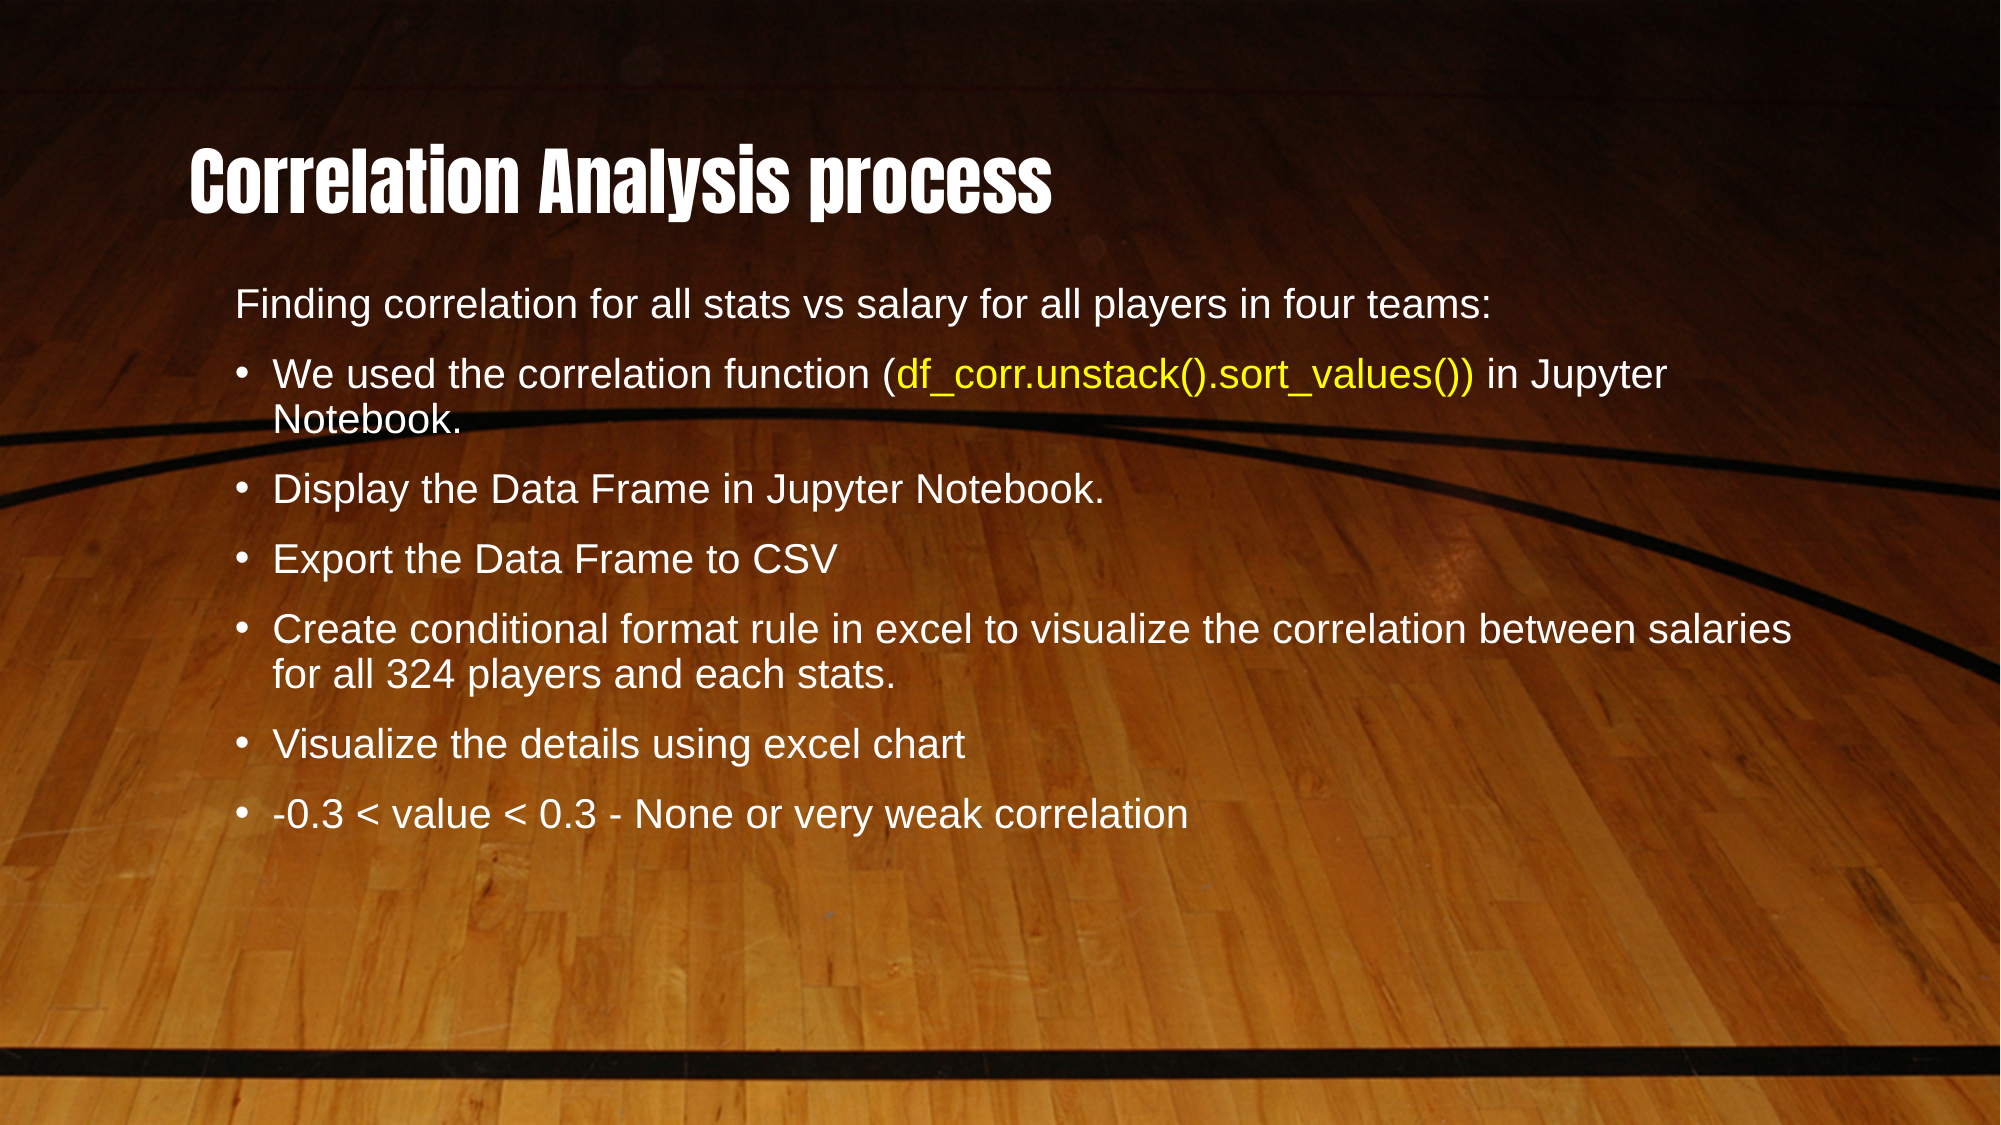

# Correlation Analysis process
Finding correlation for all stats vs salary for all players in four teams:
We used the correlation function (df_corr.unstack().sort_values()) in Jupyter Notebook.
Display the Data Frame in Jupyter Notebook.
Export the Data Frame to CSV
Create conditional format rule in excel to visualize the correlation between salaries for all 324 players and each stats.
Visualize the details using excel chart
-0.3 < value < 0.3 - None or very weak correlation